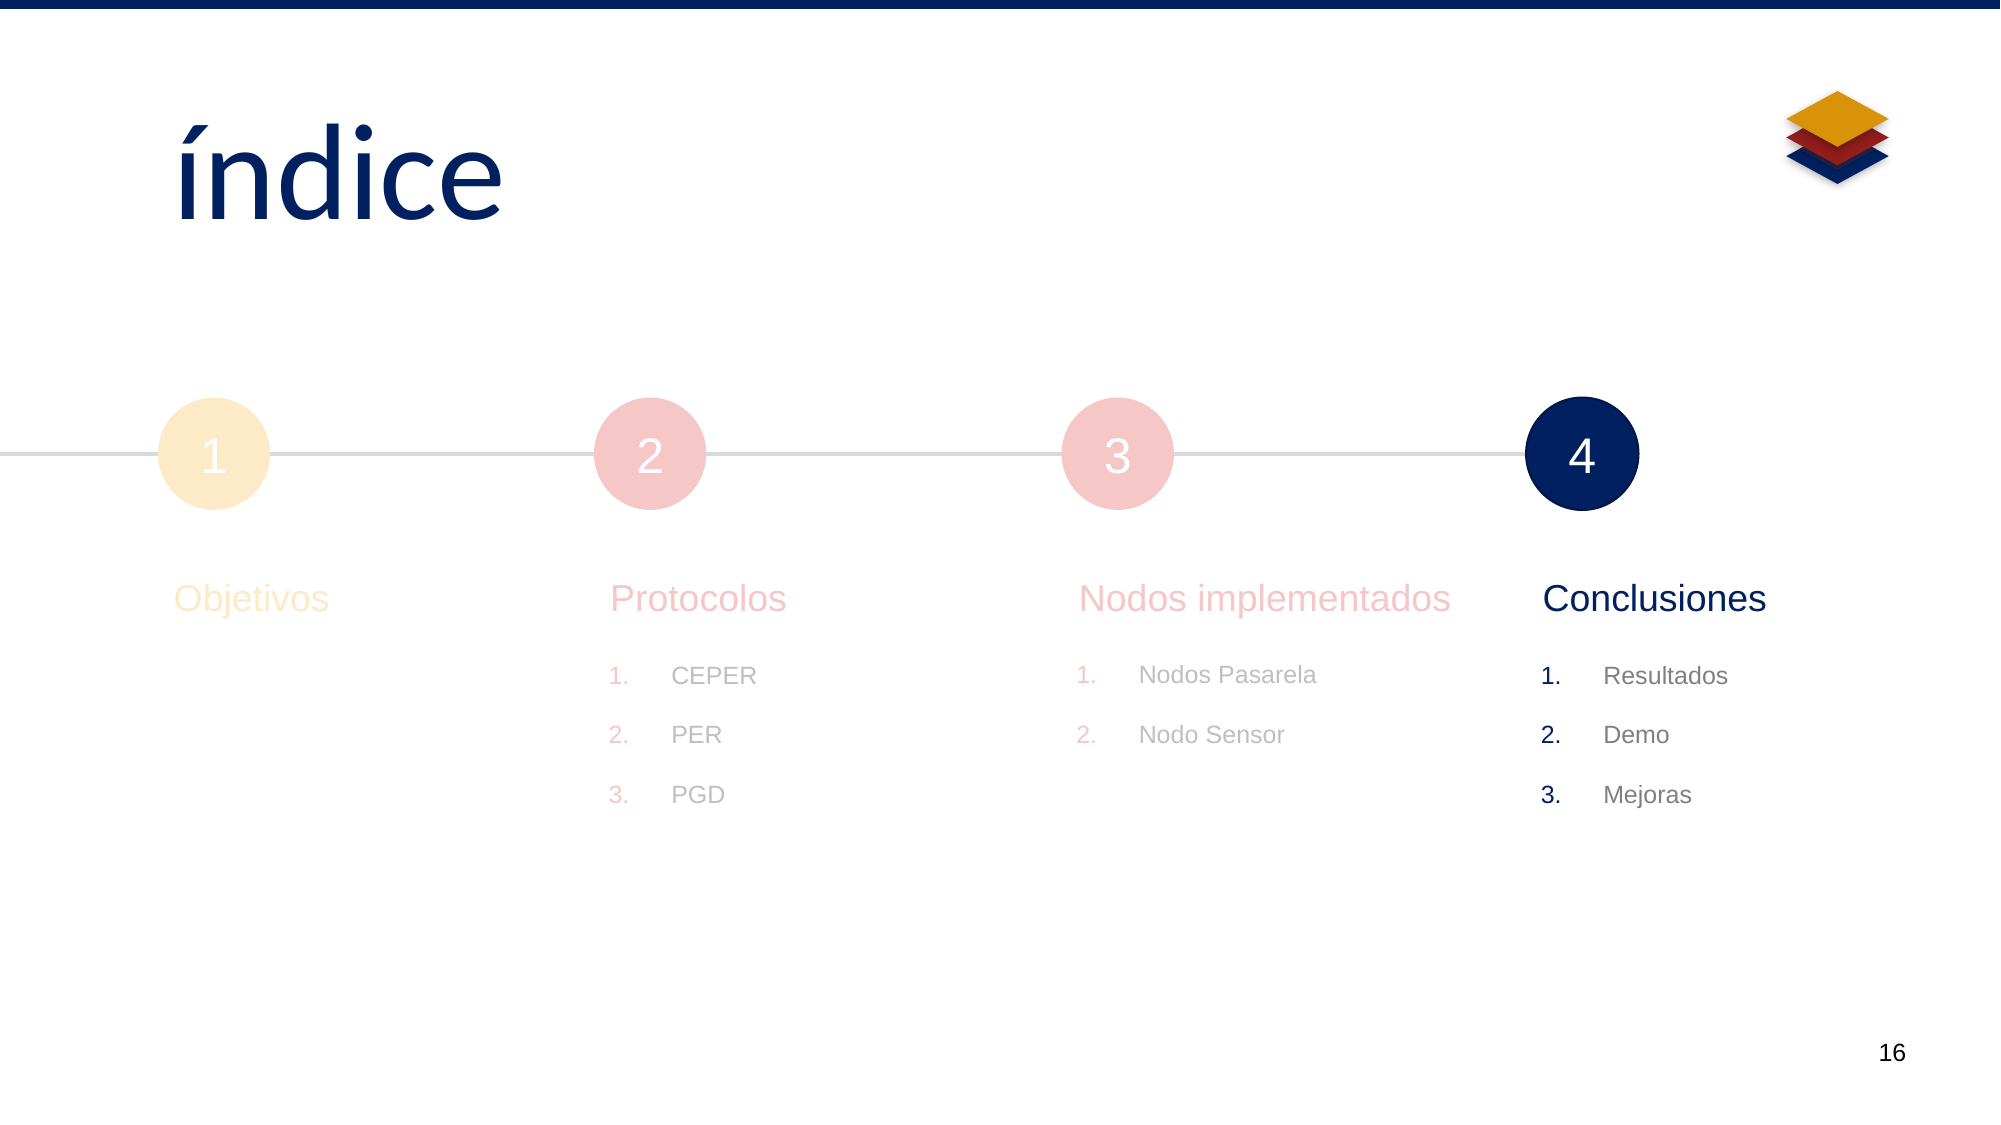

índice
1
Objetivos
2
Protocolos
CEPER

PER

PGD
3
Nodos implementados
Nodos Pasarela

Nodo Sensor

4
Conclusiones
Resultados

Demo

Mejoras

16